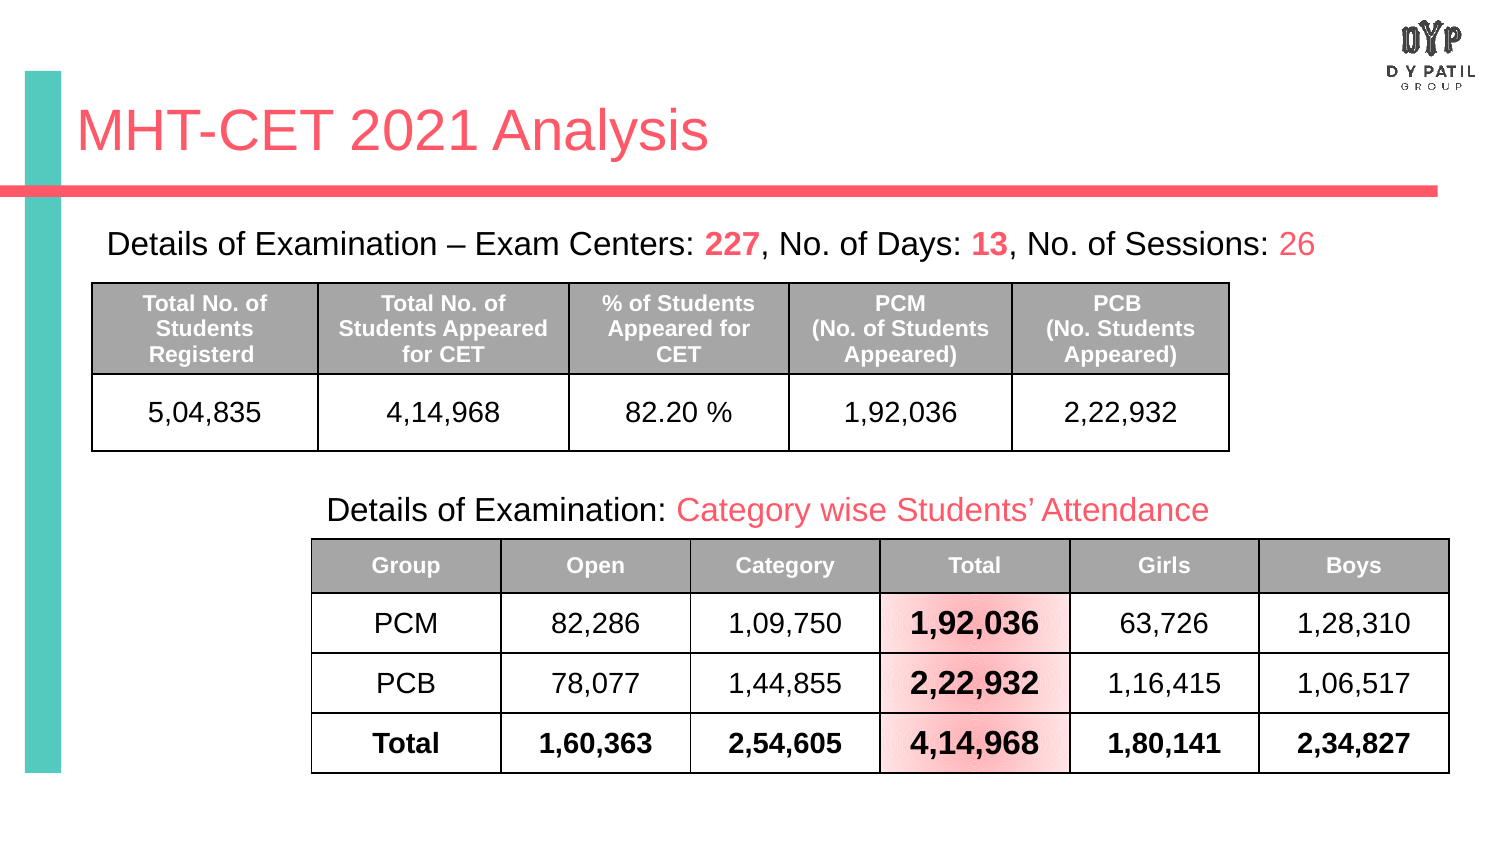

# MHT-CET 2021 Analysis
Details of Examination – Exam Centers: 227, No. of Days: 13, No. of Sessions: 26
| Total No. of Students Registerd | Total No. of Students Appeared for CET | % of Students Appeared for CET | PCM (No. of Students Appeared) | PCB (No. Students Appeared) |
| --- | --- | --- | --- | --- |
| 5,04,835 | 4,14,968 | 82.20 % | 1,92,036 | 2,22,932 |
Details of Examination: Category wise Students’ Attendance
| Group | Open | Category | Total | Girls | Boys |
| --- | --- | --- | --- | --- | --- |
| PCM | 82,286 | 1,09,750 | 1,92,036 | 63,726 | 1,28,310 |
| PCB | 78,077 | 1,44,855 | 2,22,932 | 1,16,415 | 1,06,517 |
| Total | 1,60,363 | 2,54,605 | 4,14,968 | 1,80,141 | 2,34,827 |